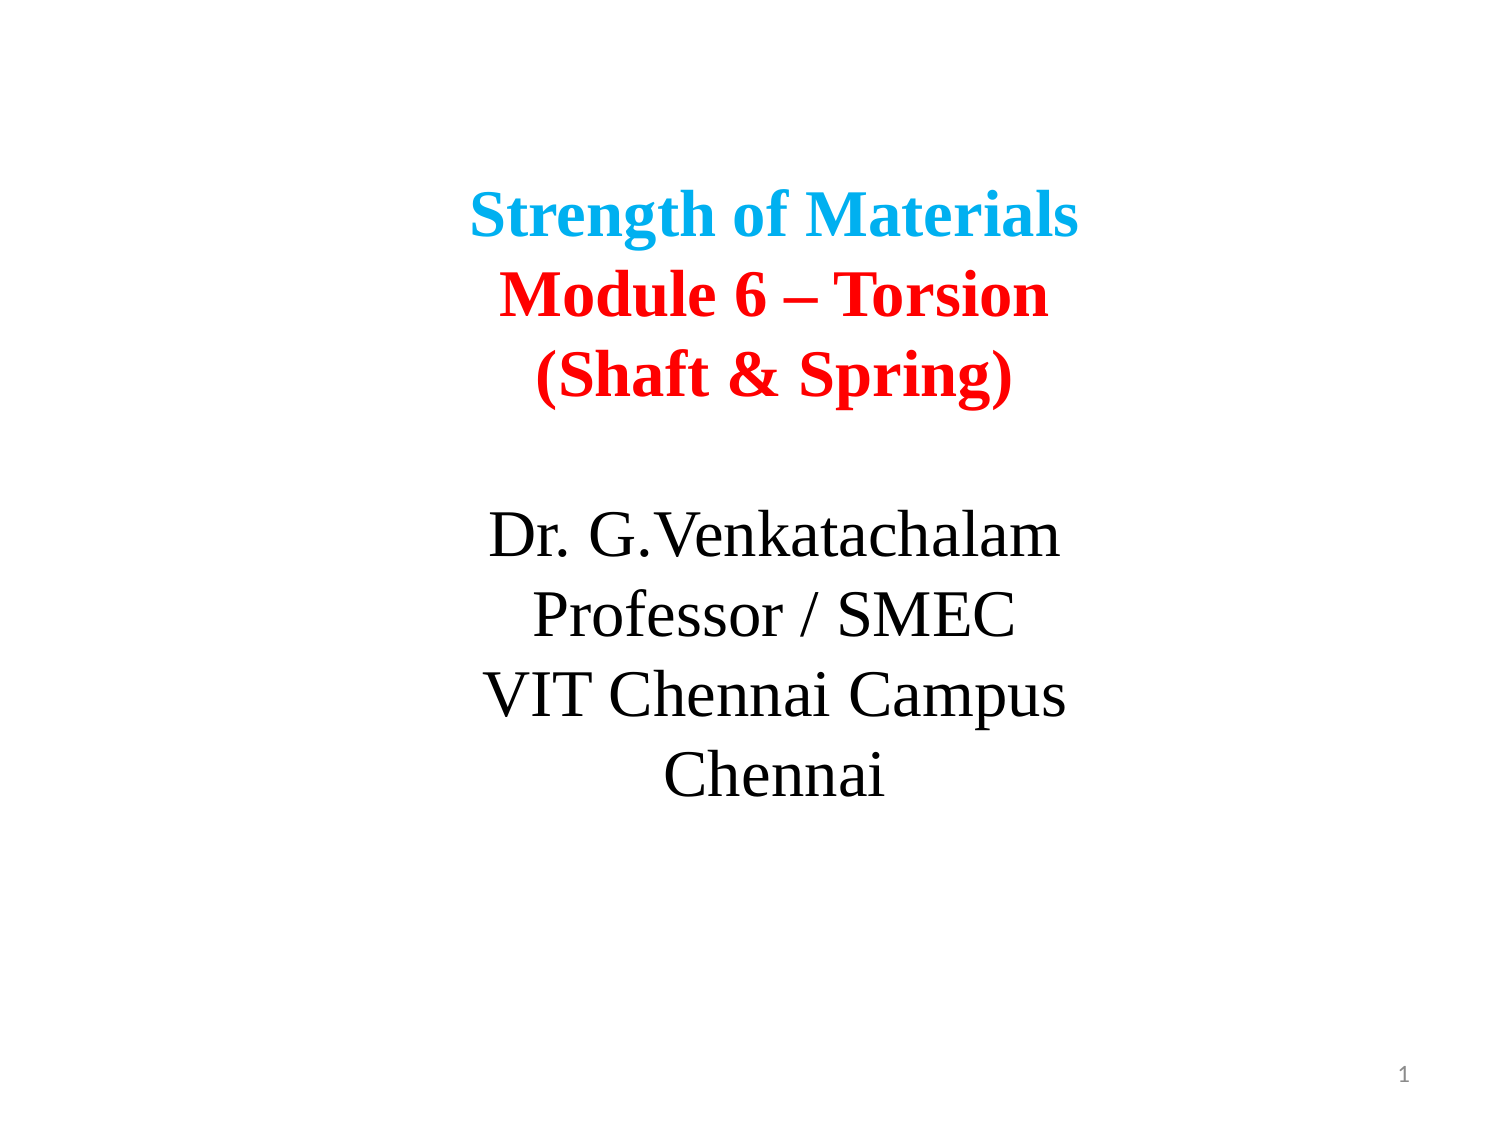

Strength of Materials
Module 6 – Torsion
(Shaft & Spring)

Dr. G.Venkatachalam
Professor / SMEC
VIT Chennai Campus
Chennai
1